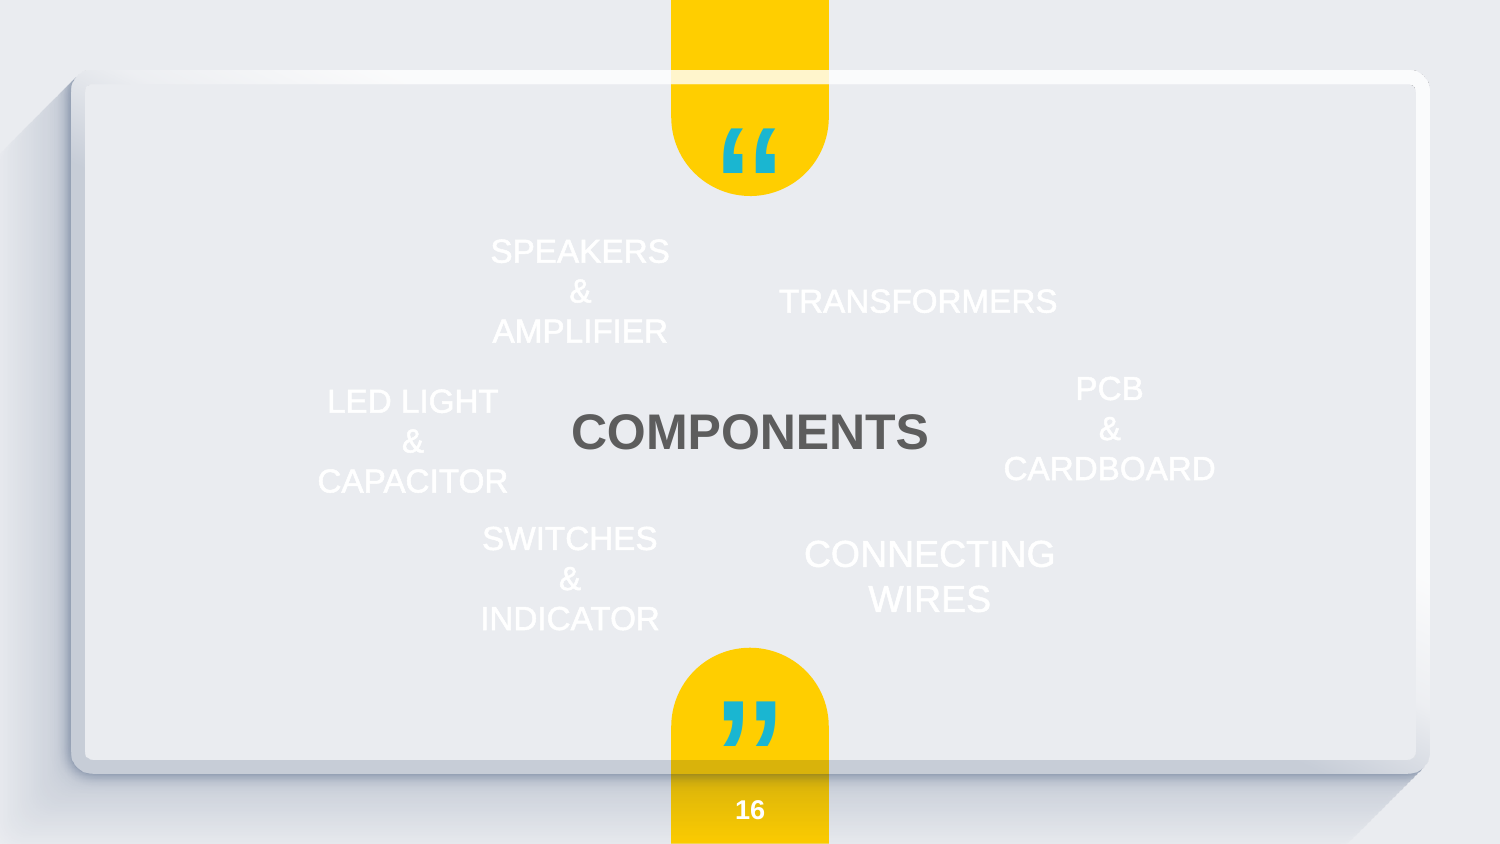

SPEAKERS
&
AMPLIFIER
TRANSFORMERS

 COMPONENTS
PCB
&
CARDBOARD
LED LIGHT
&
CAPACITOR

SWITCHES
&
INDICATOR
CONNECTING
WIRES
16